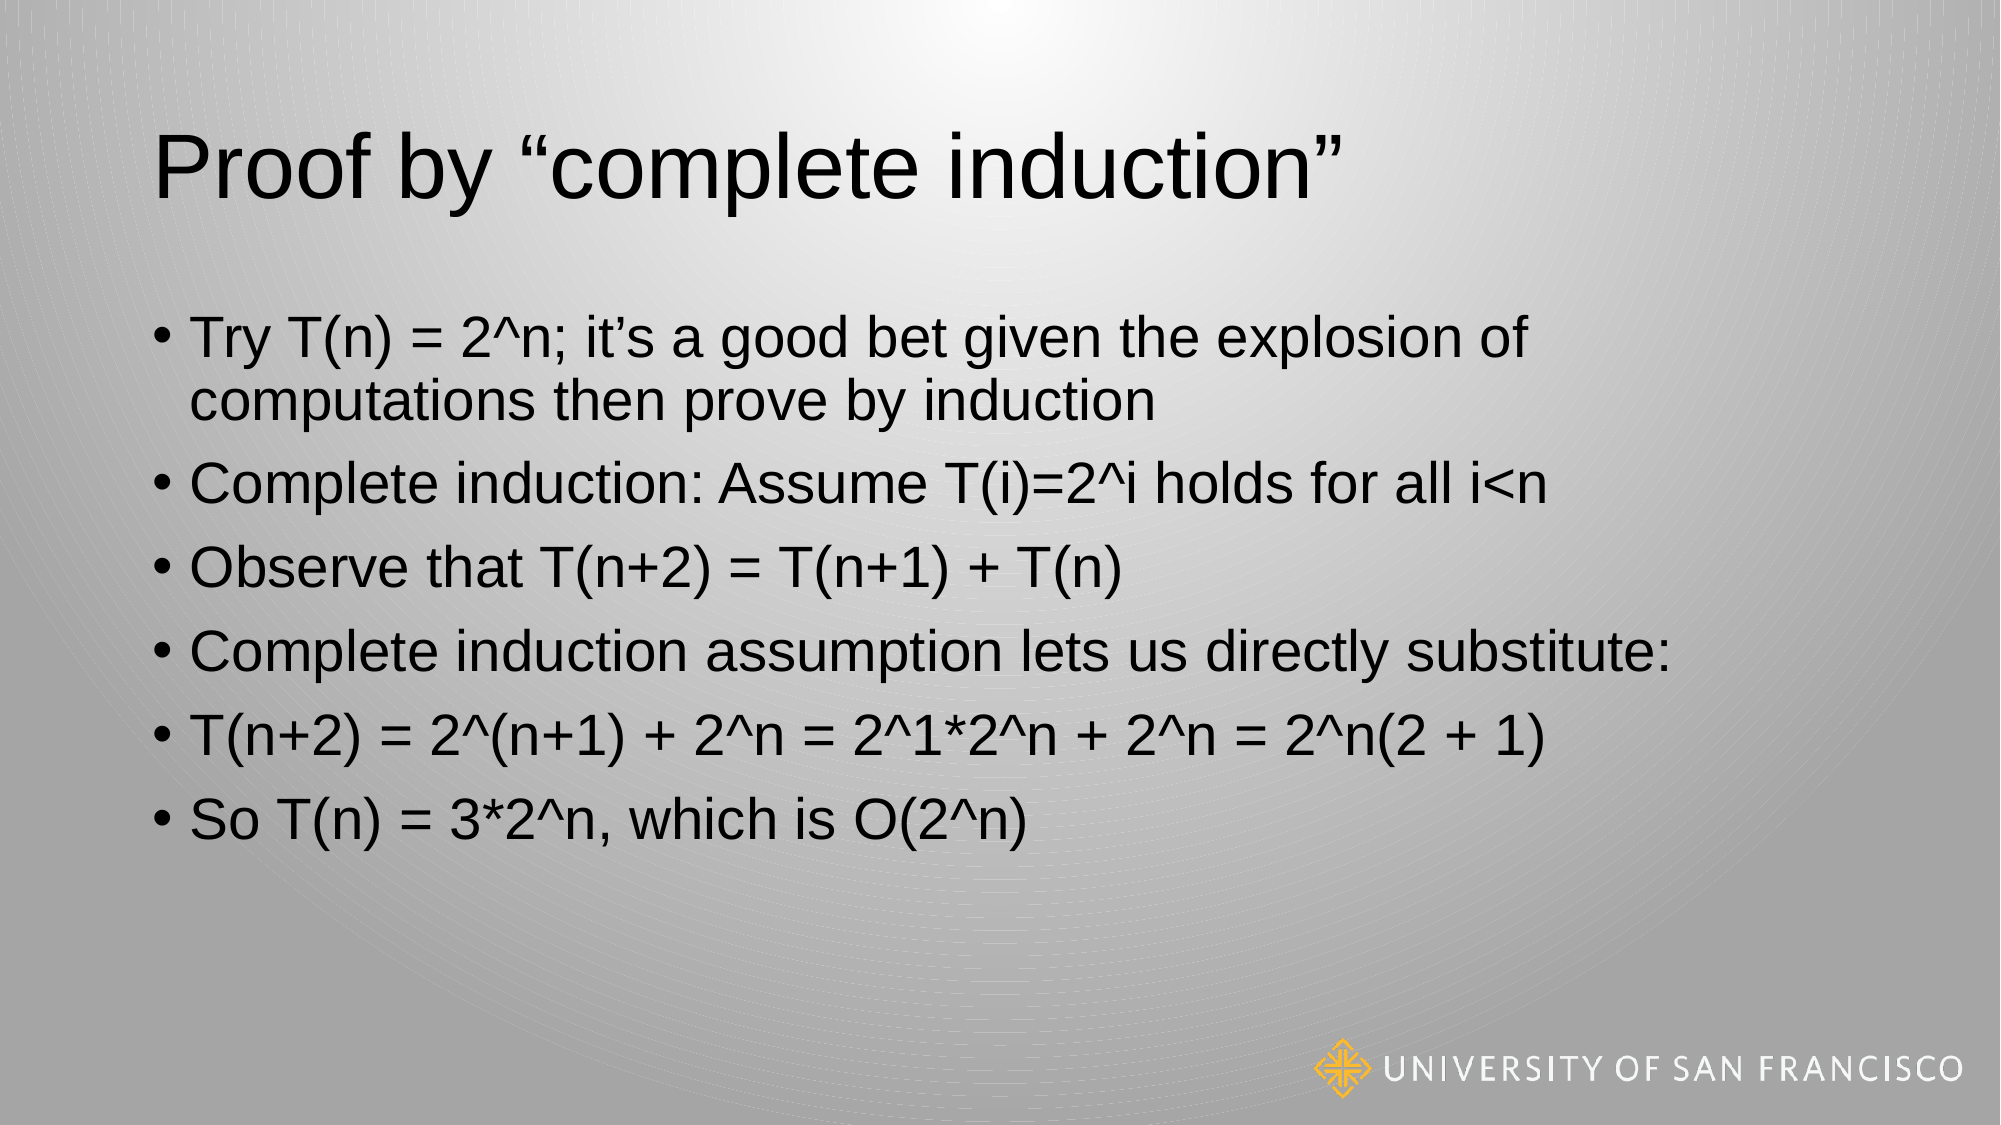

# Proof by “complete induction”
Try T(n) = 2^n; it’s a good bet given the explosion of computations then prove by induction
Complete induction: Assume T(i)=2^i holds for all i<n
Observe that T(n+2) = T(n+1) + T(n)
Complete induction assumption lets us directly substitute:
T(n+2) = 2^(n+1) + 2^n = 2^1*2^n + 2^n = 2^n(2 + 1)
So T(n) = 3*2^n, which is O(2^n)